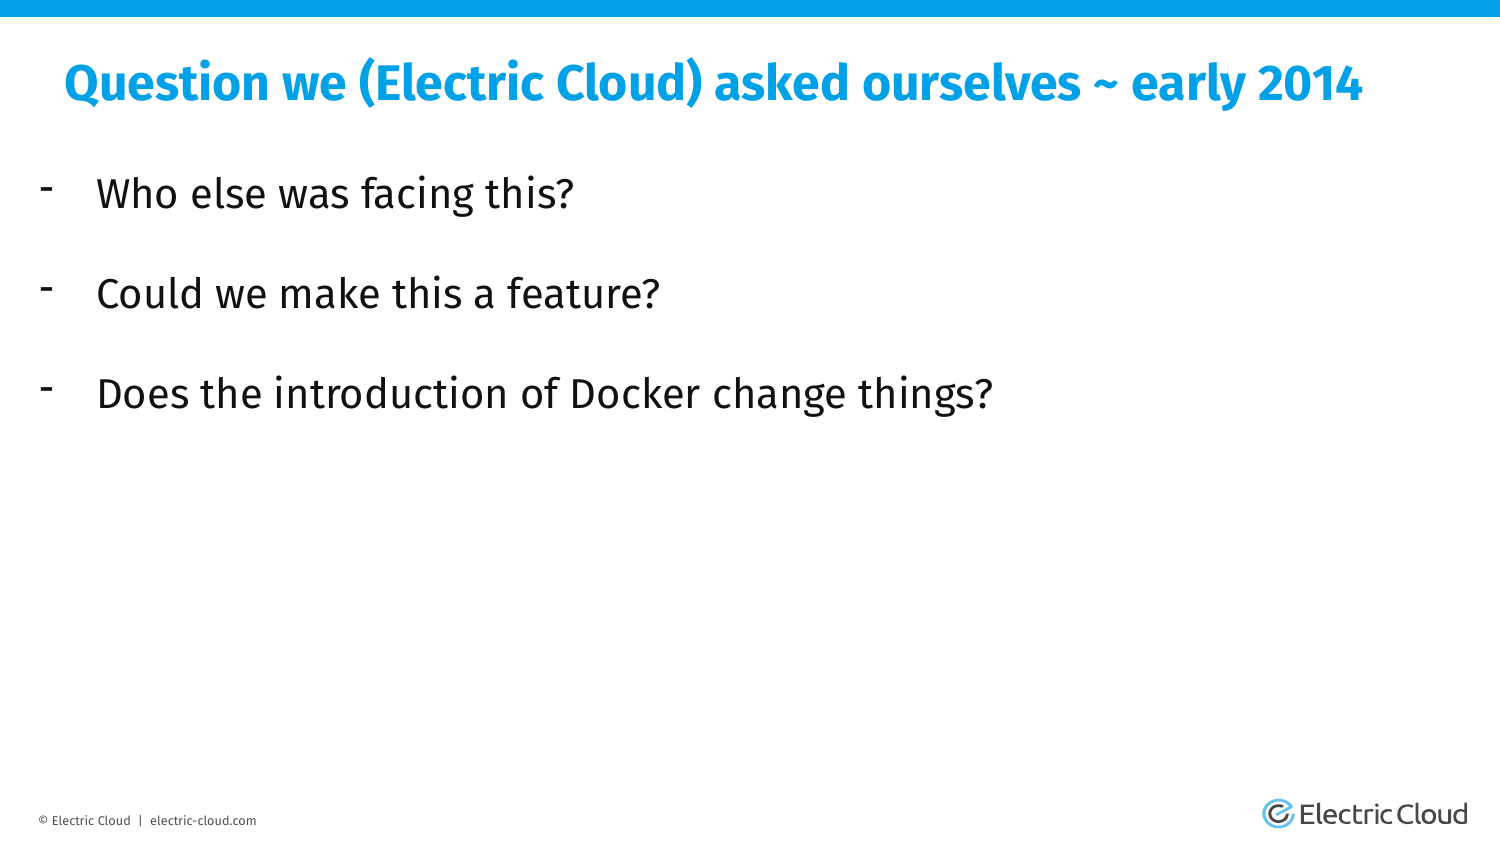

# Question we (Electric Cloud) asked ourselves ~ early 2014
Who else was facing this?

Could we make this a feature?

Does the introduction of Docker change things?